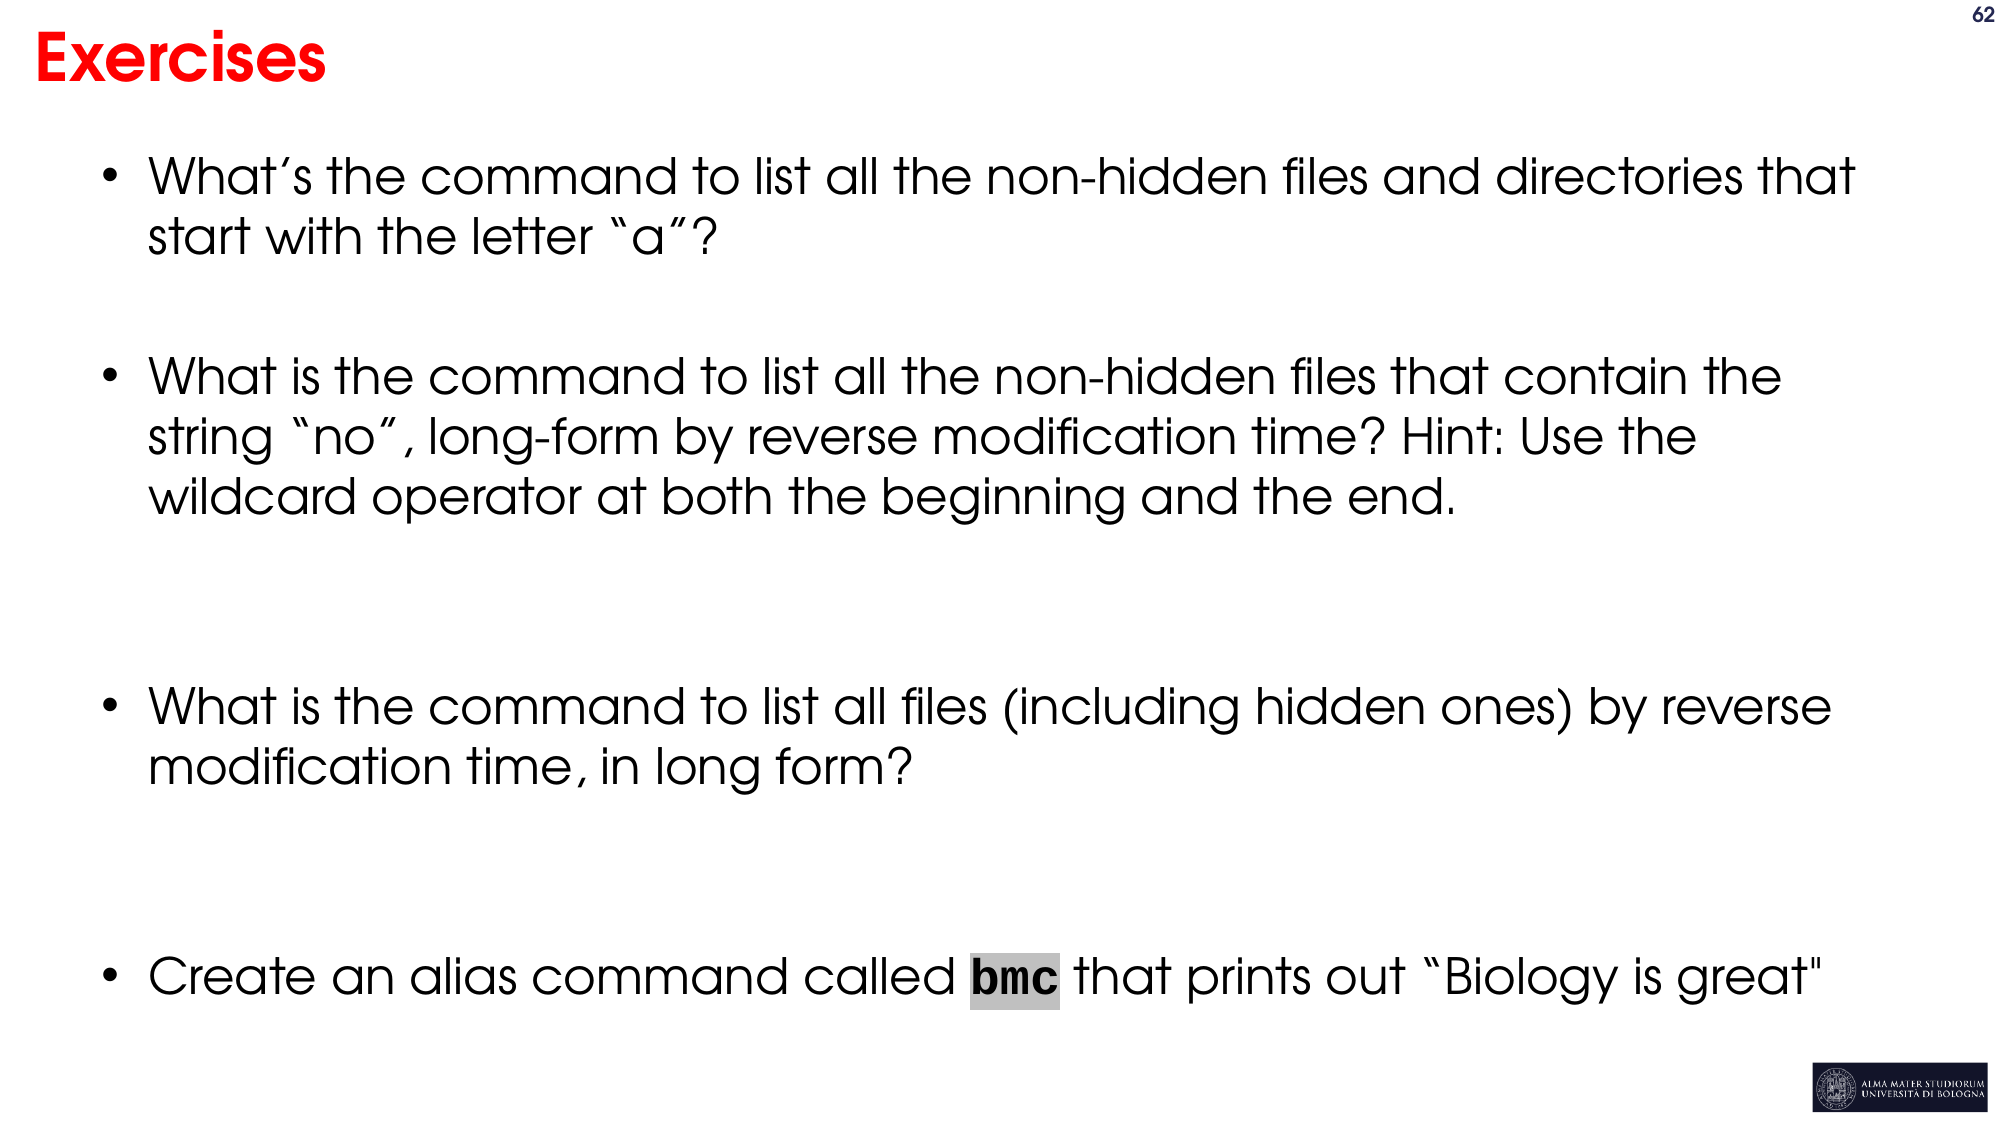

Exercises
What’s the command to list all the non-hidden files and directories that start with the letter “a”?

What is the command to list all the non-hidden files that contain the string “no”, long-form by reverse modification time? Hint: Use the wildcard operator at both the beginning and the end.

What is the command to list all files (including hidden ones) by reverse modification time, in long form?

Create an alias command called bmc that prints out “Biology is great"